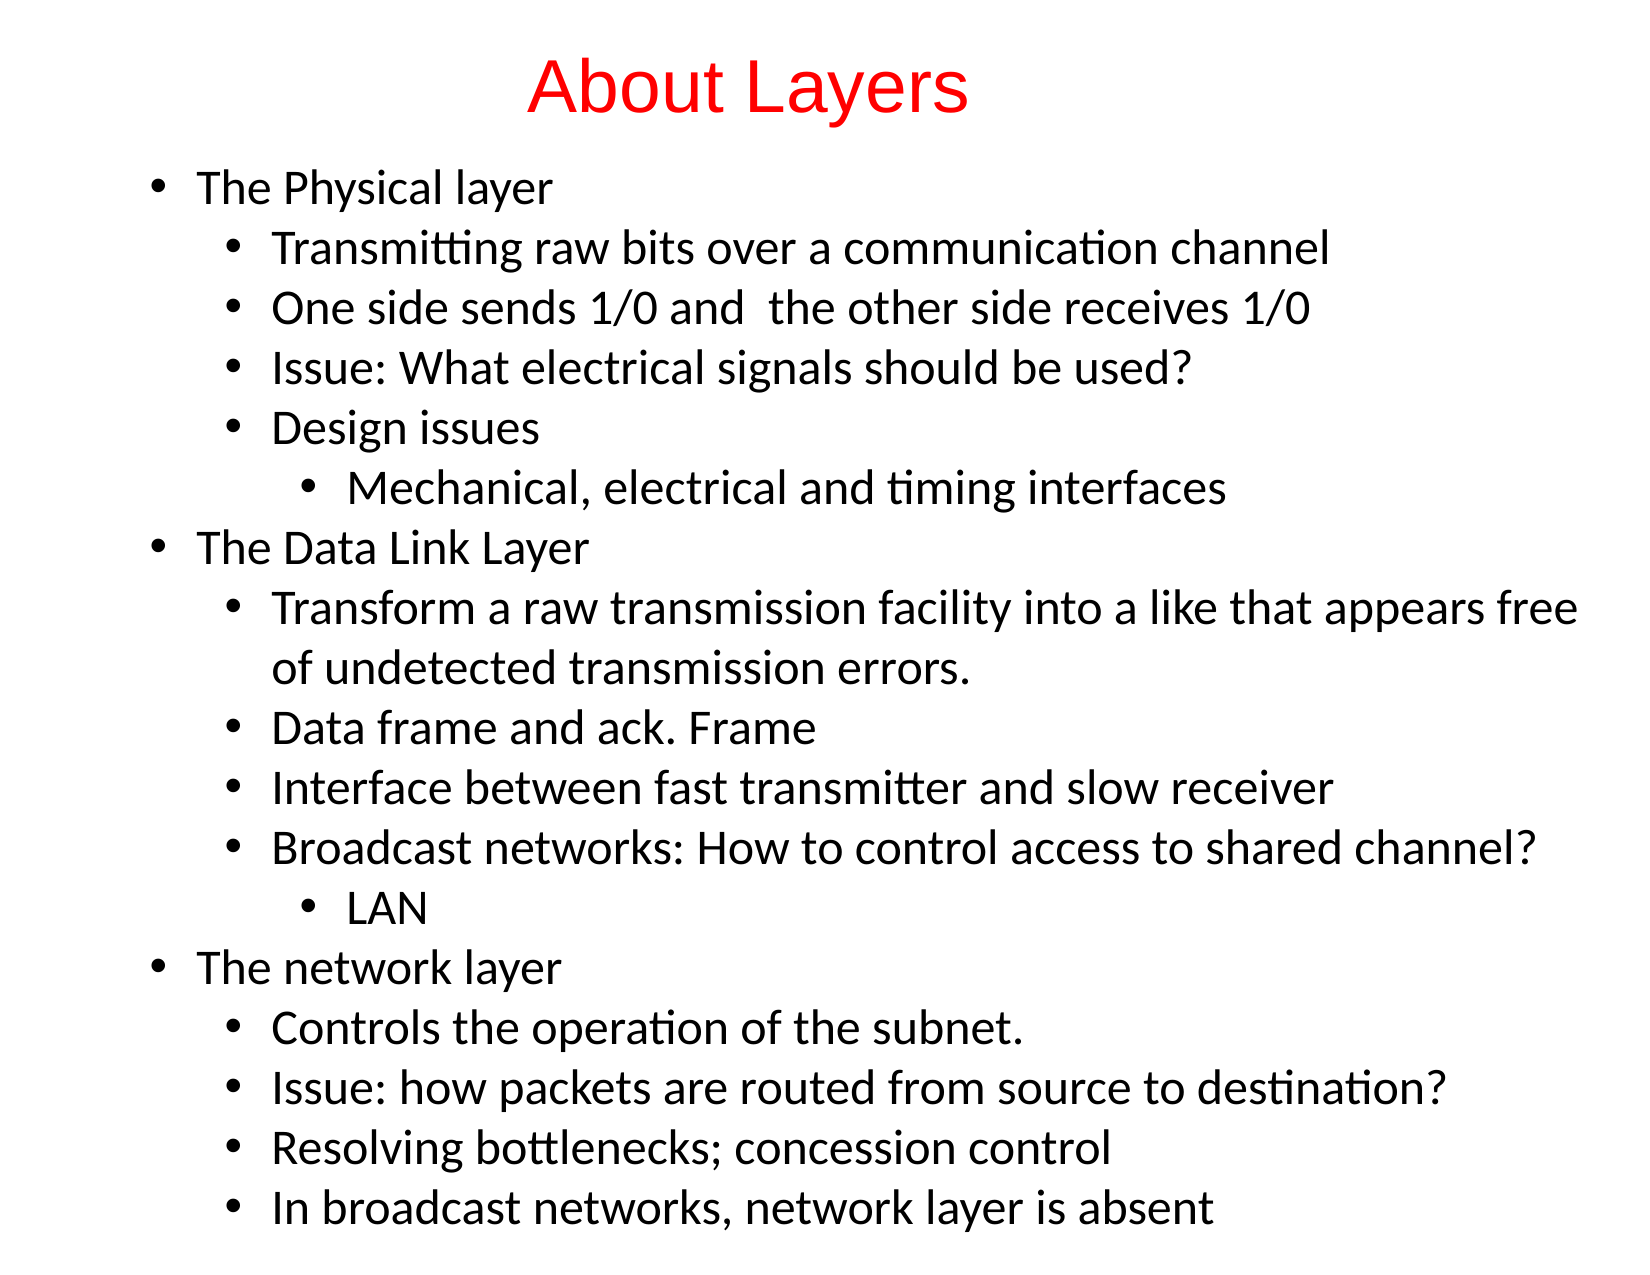

# About Layers
The Physical layer
Transmitting raw bits over a communication channel
One side sends 1/0 and  the other side receives 1/0
Issue: What electrical signals should be used?
Design issues
Mechanical, electrical and timing interfaces
The Data Link Layer
Transform a raw transmission facility into a like that appears free of undetected transmission errors.
Data frame and ack. Frame
Interface between fast transmitter and slow receiver
Broadcast networks: How to control access to shared channel?
LAN
The network layer
Controls the operation of the subnet.
Issue: how packets are routed from source to destination?
Resolving bottlenecks; concession control
In broadcast networks, network layer is absent